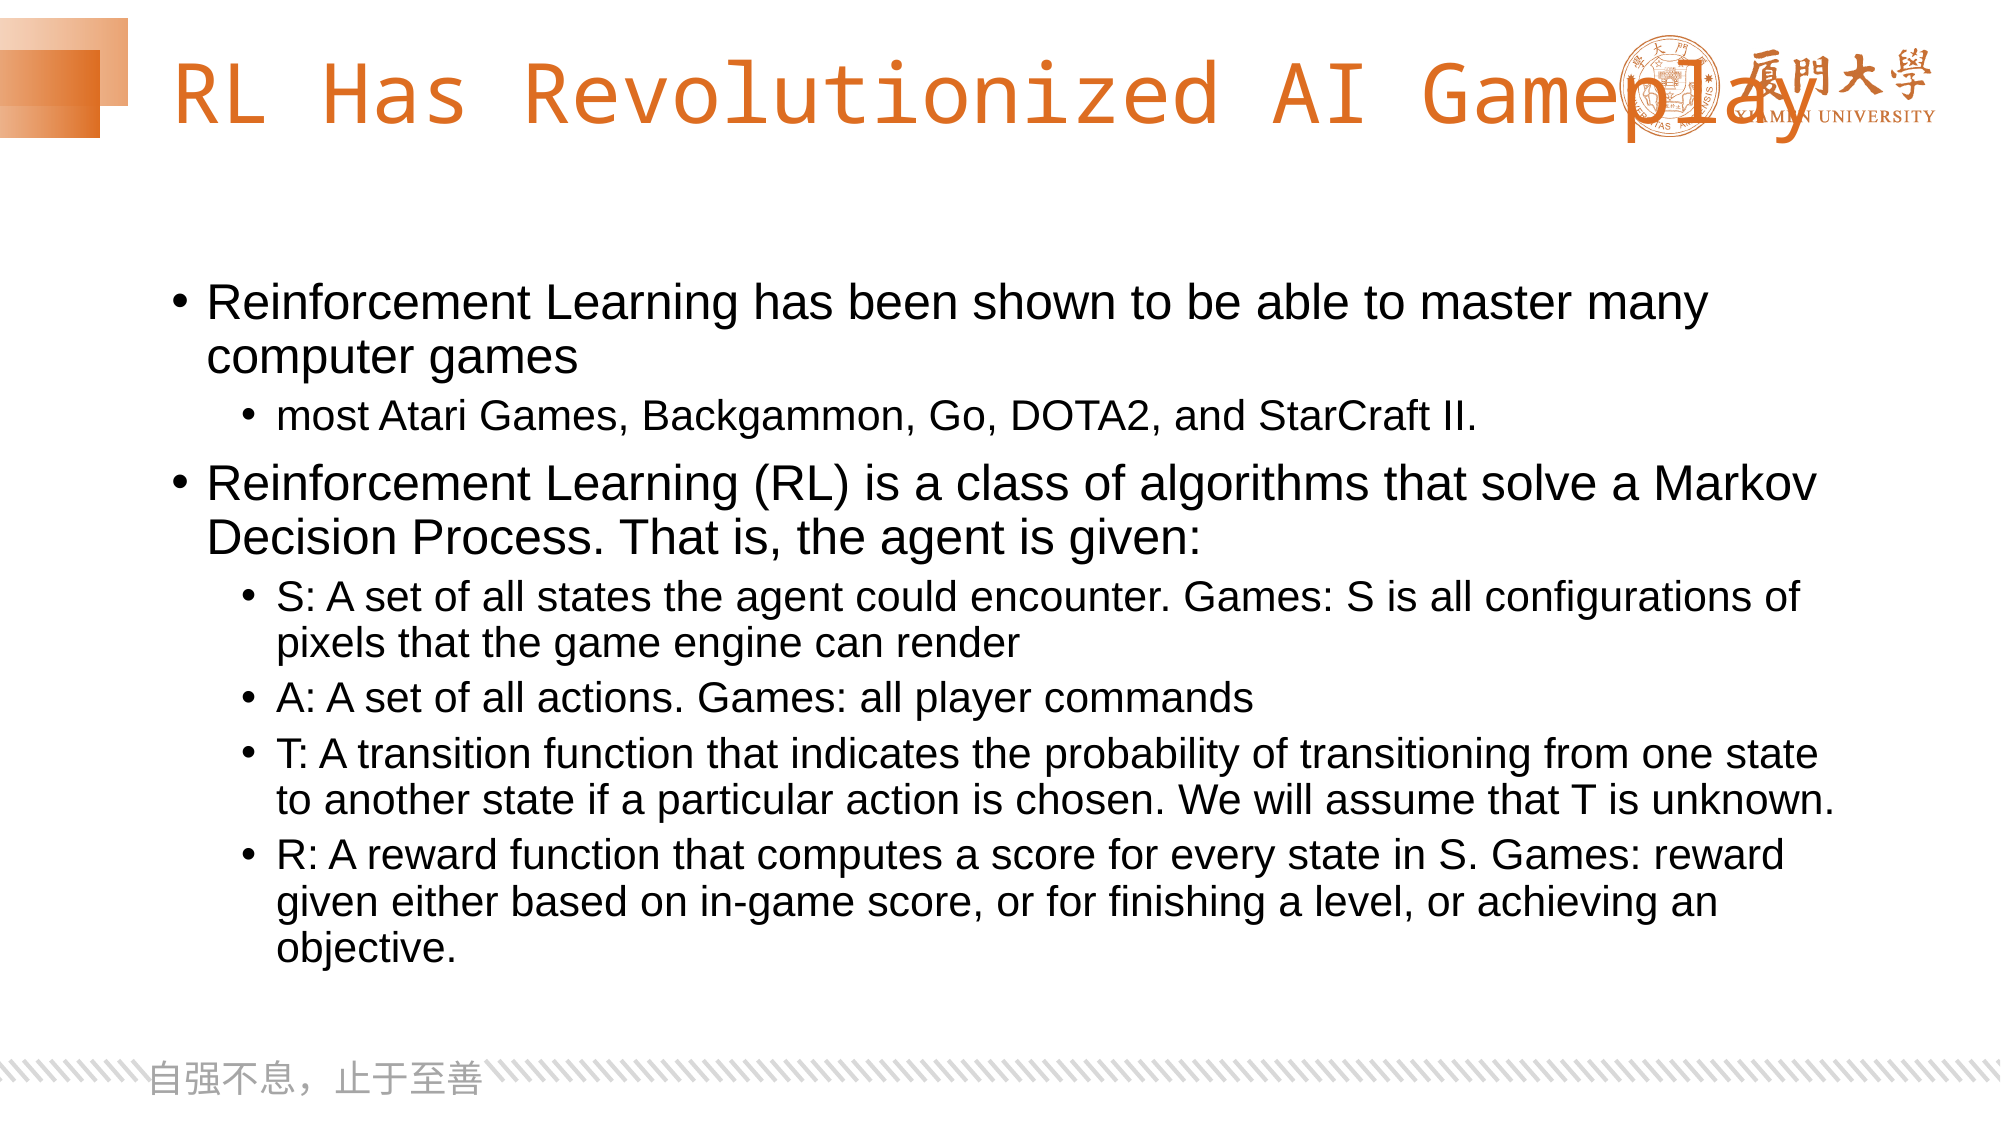

# RL Has Revolutionized AI Gameplay
Reinforcement Learning has been shown to be able to master many computer games
most Atari Games, Backgammon, Go, DOTA2, and StarCraft II.
Reinforcement Learning (RL) is a class of algorithms that solve a Markov Decision Process. That is, the agent is given:
S: A set of all states the agent could encounter. Games: S is all configurations of pixels that the game engine can render
A: A set of all actions. Games: all player commands
T: A transition function that indicates the probability of transitioning from one state to another state if a particular action is chosen. We will assume that T is unknown.
R: A reward function that computes a score for every state in S. Games: reward given either based on in-game score, or for finishing a level, or achieving an objective.